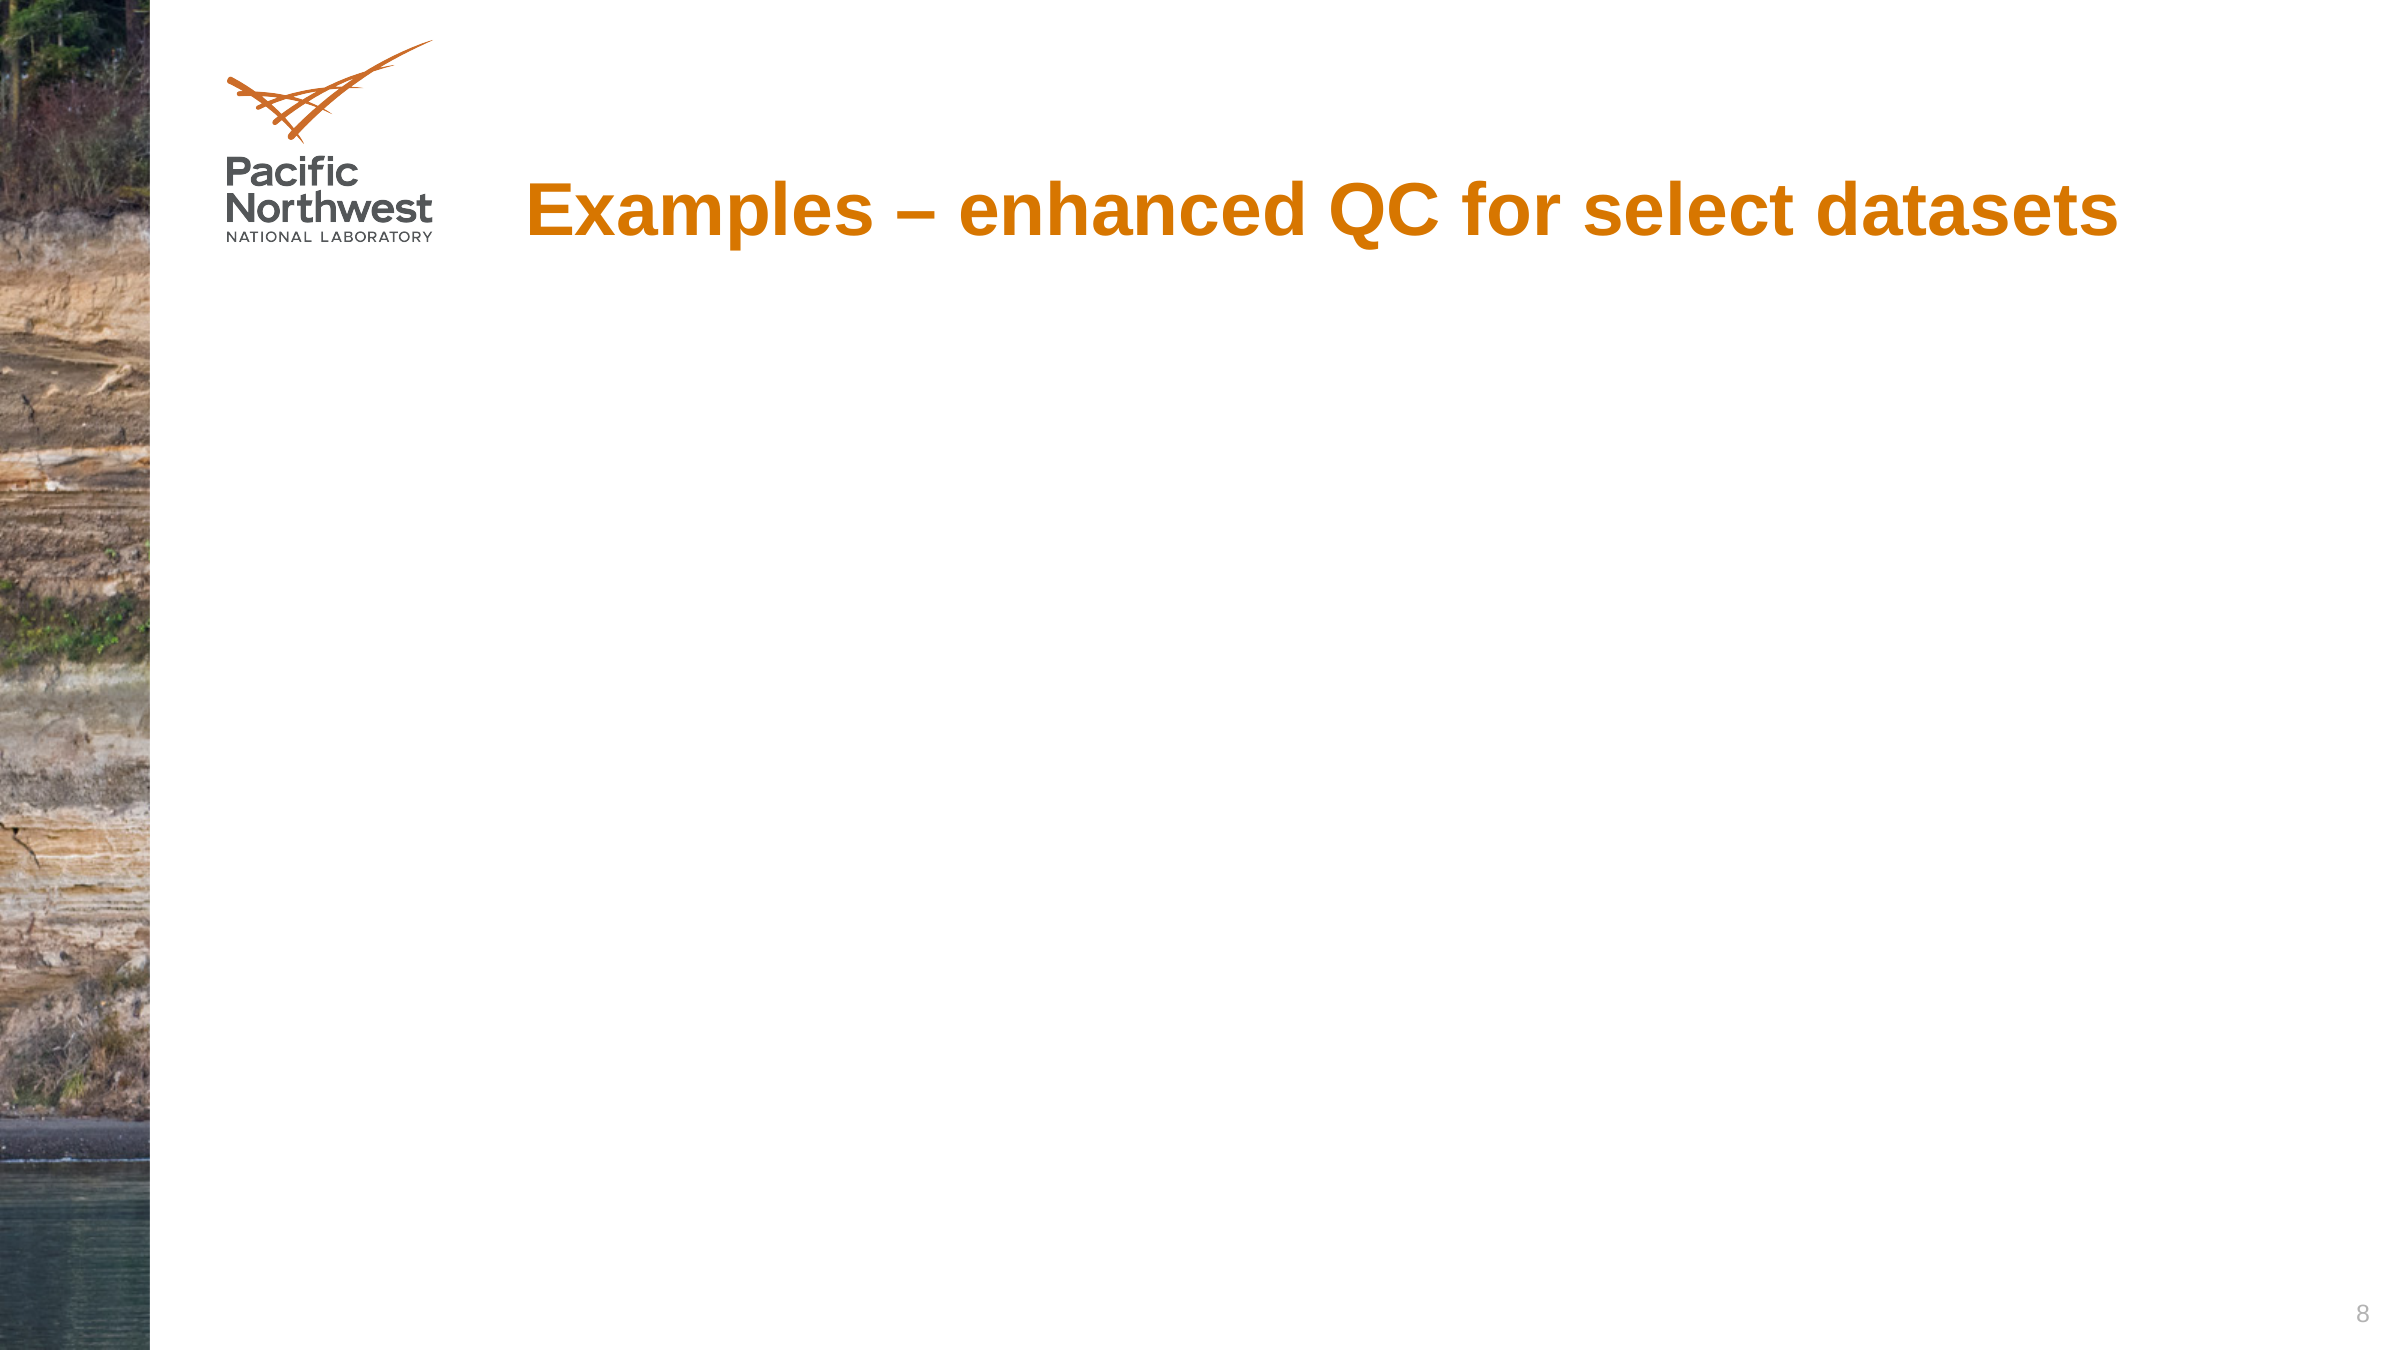

# Examples – enhanced QC for select datasets

8